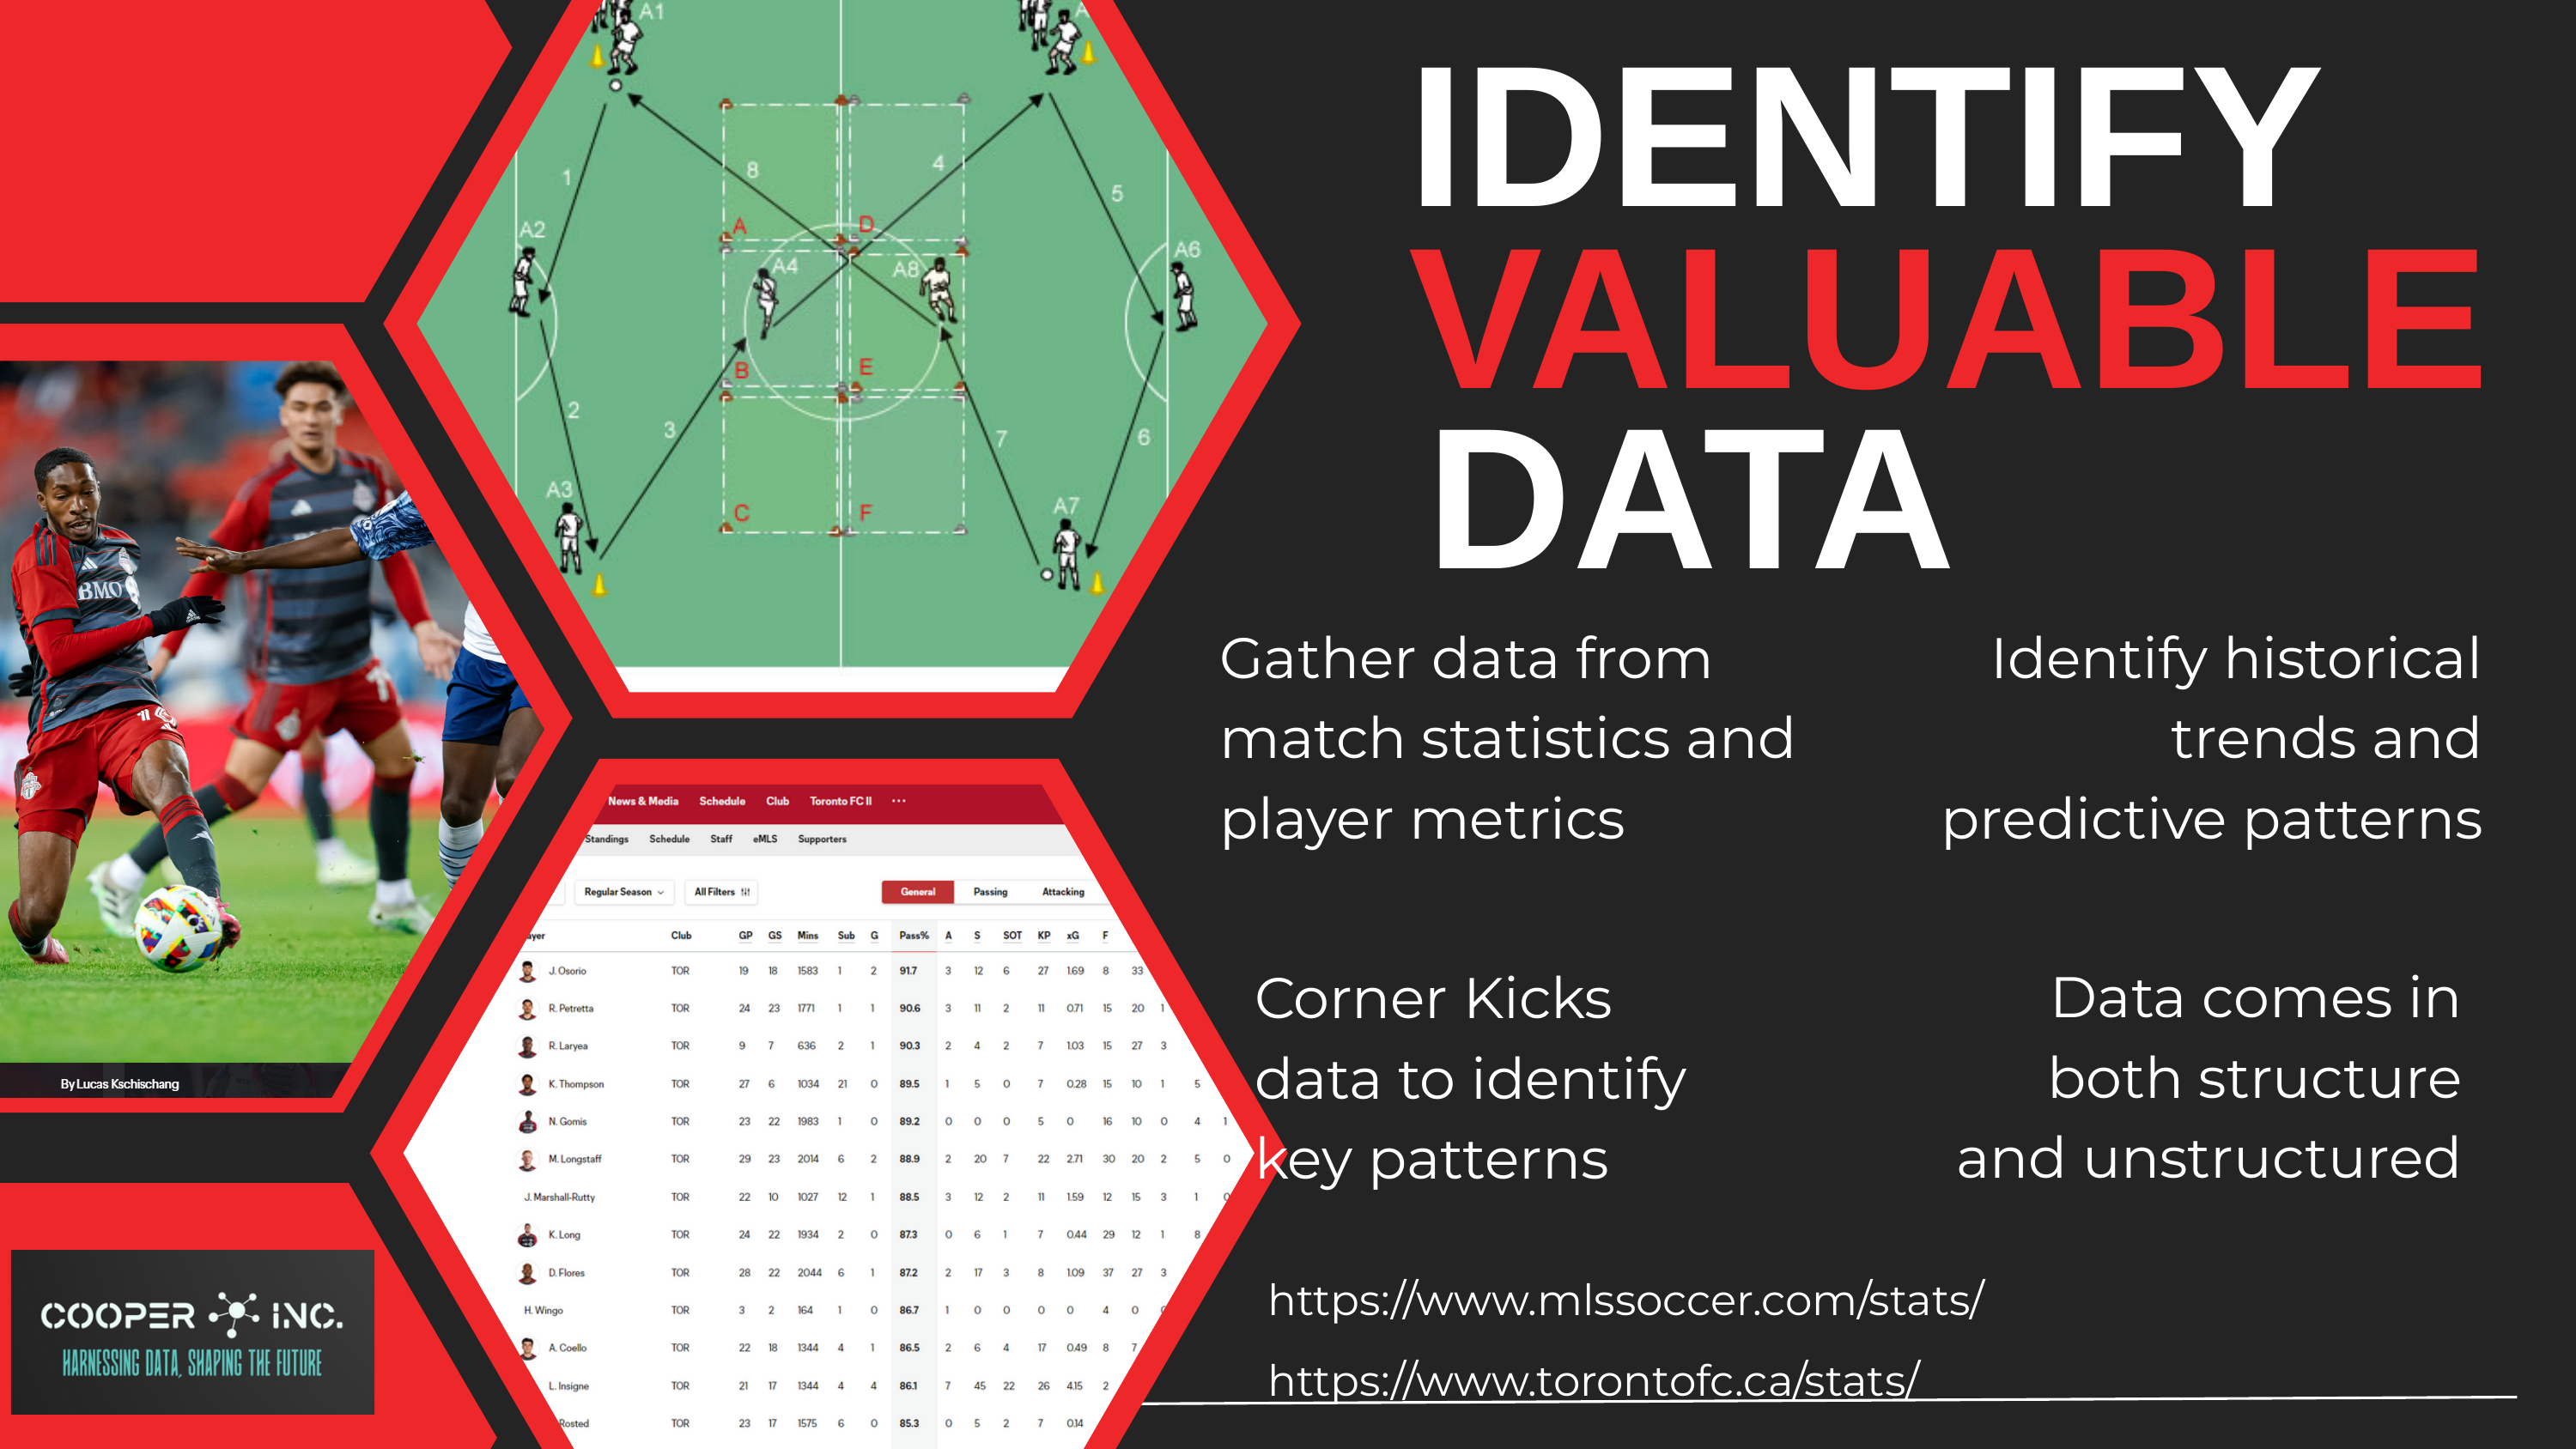

IDENTIFY
VALUABLE

DATA

Gather data from match statistics and player metrics
Identify historical trends and predictive patterns

Data comes in both structure and unstructured
Corner Kicks
data to identify key patterns

https://www.mlssoccer.com/stats/
https://www.torontofc.ca/stats/